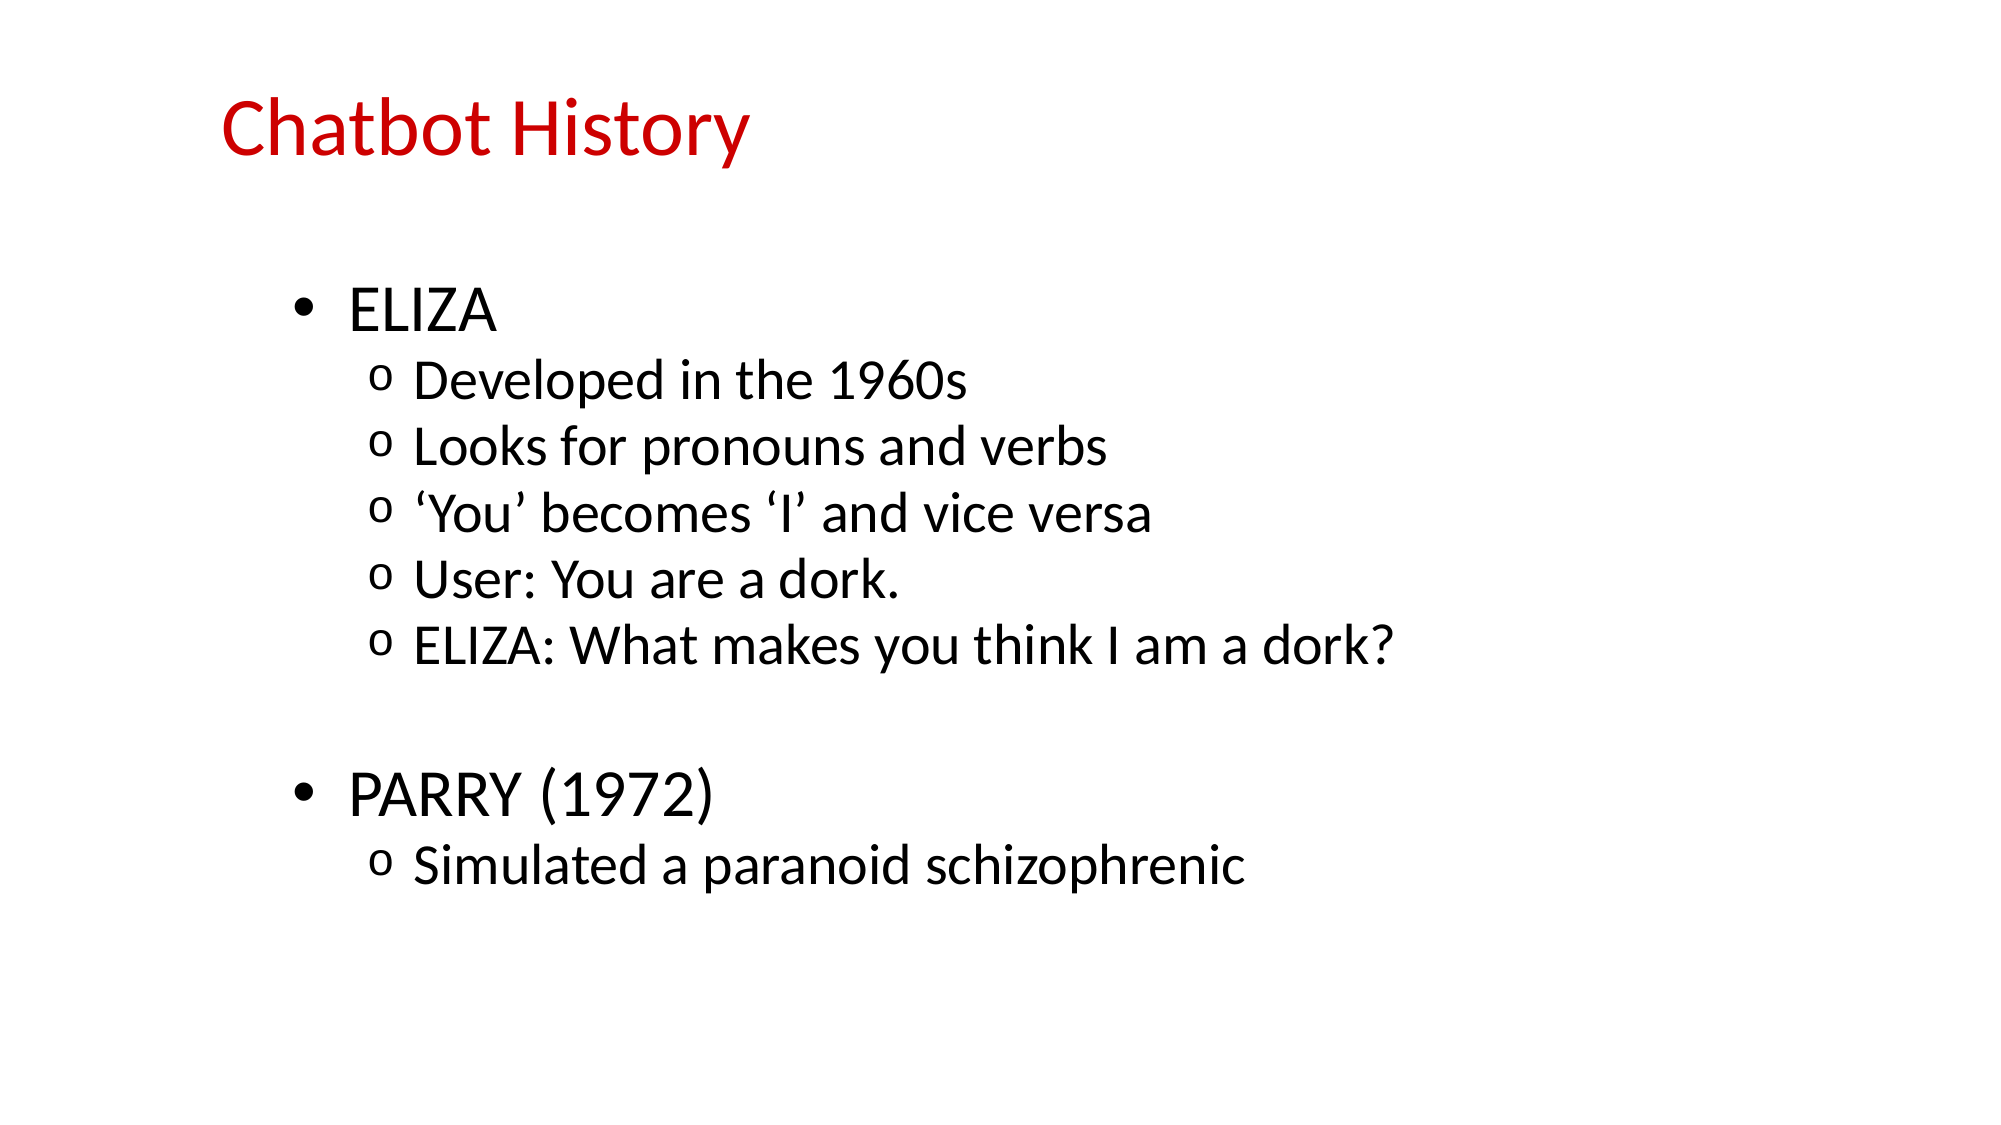

Chatbot History
ELIZA
Developed in the 1960s
Looks for pronouns and verbs
‘You’ becomes ‘I’ and vice versa
User: You are a dork.
ELIZA: What makes you think I am a dork?

PARRY (1972)‏
Simulated a paranoid schizophrenic